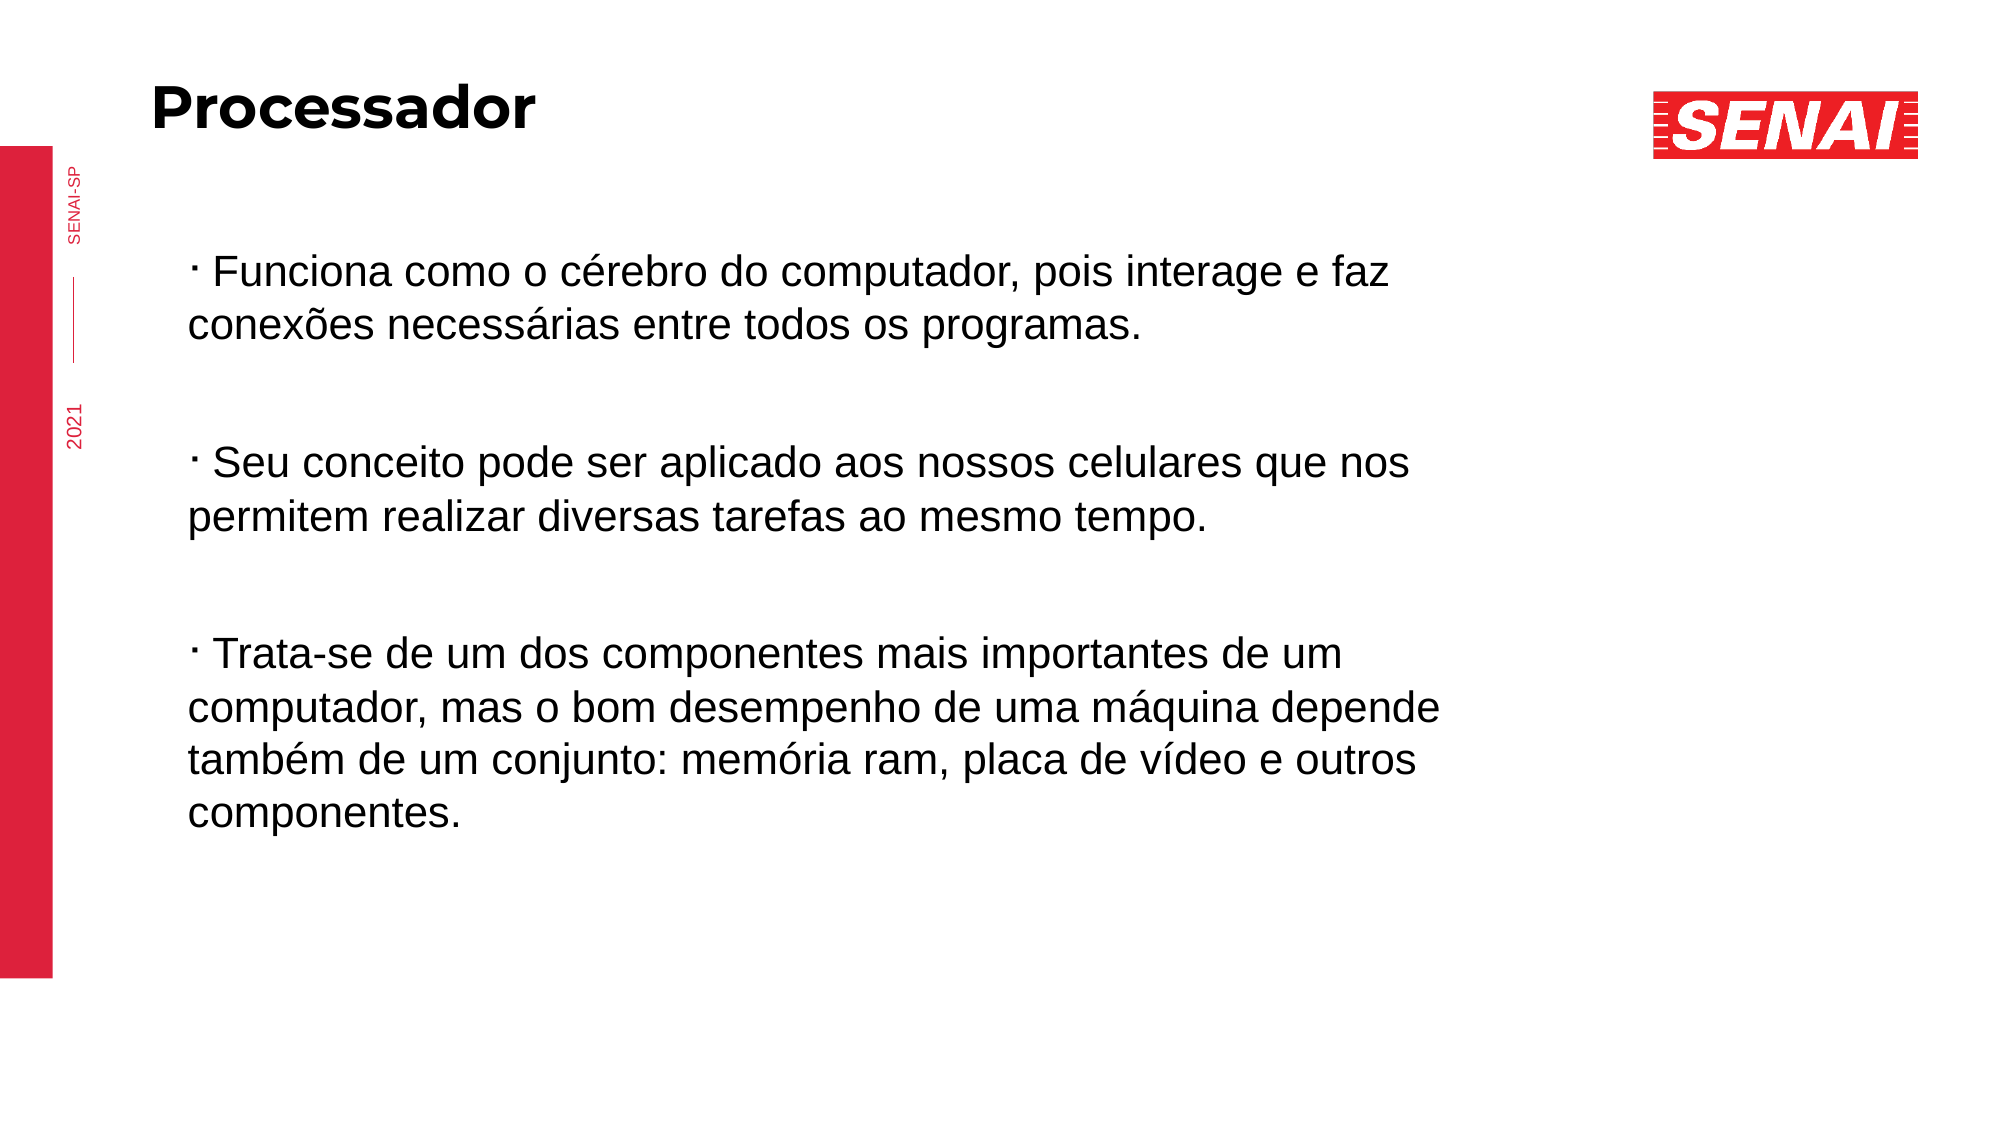

Processador
ᐧ Funciona como o cérebro do computador, pois interage e faz conexões necessárias entre todos os programas.
ᐧ Seu conceito pode ser aplicado aos nossos celulares que nos permitem realizar diversas tarefas ao mesmo tempo.

ᐧ Trata-se de um dos componentes mais importantes de um computador, mas o bom desempenho de uma máquina depende também de um conjunto: memória ram, placa de vídeo e outros componentes.